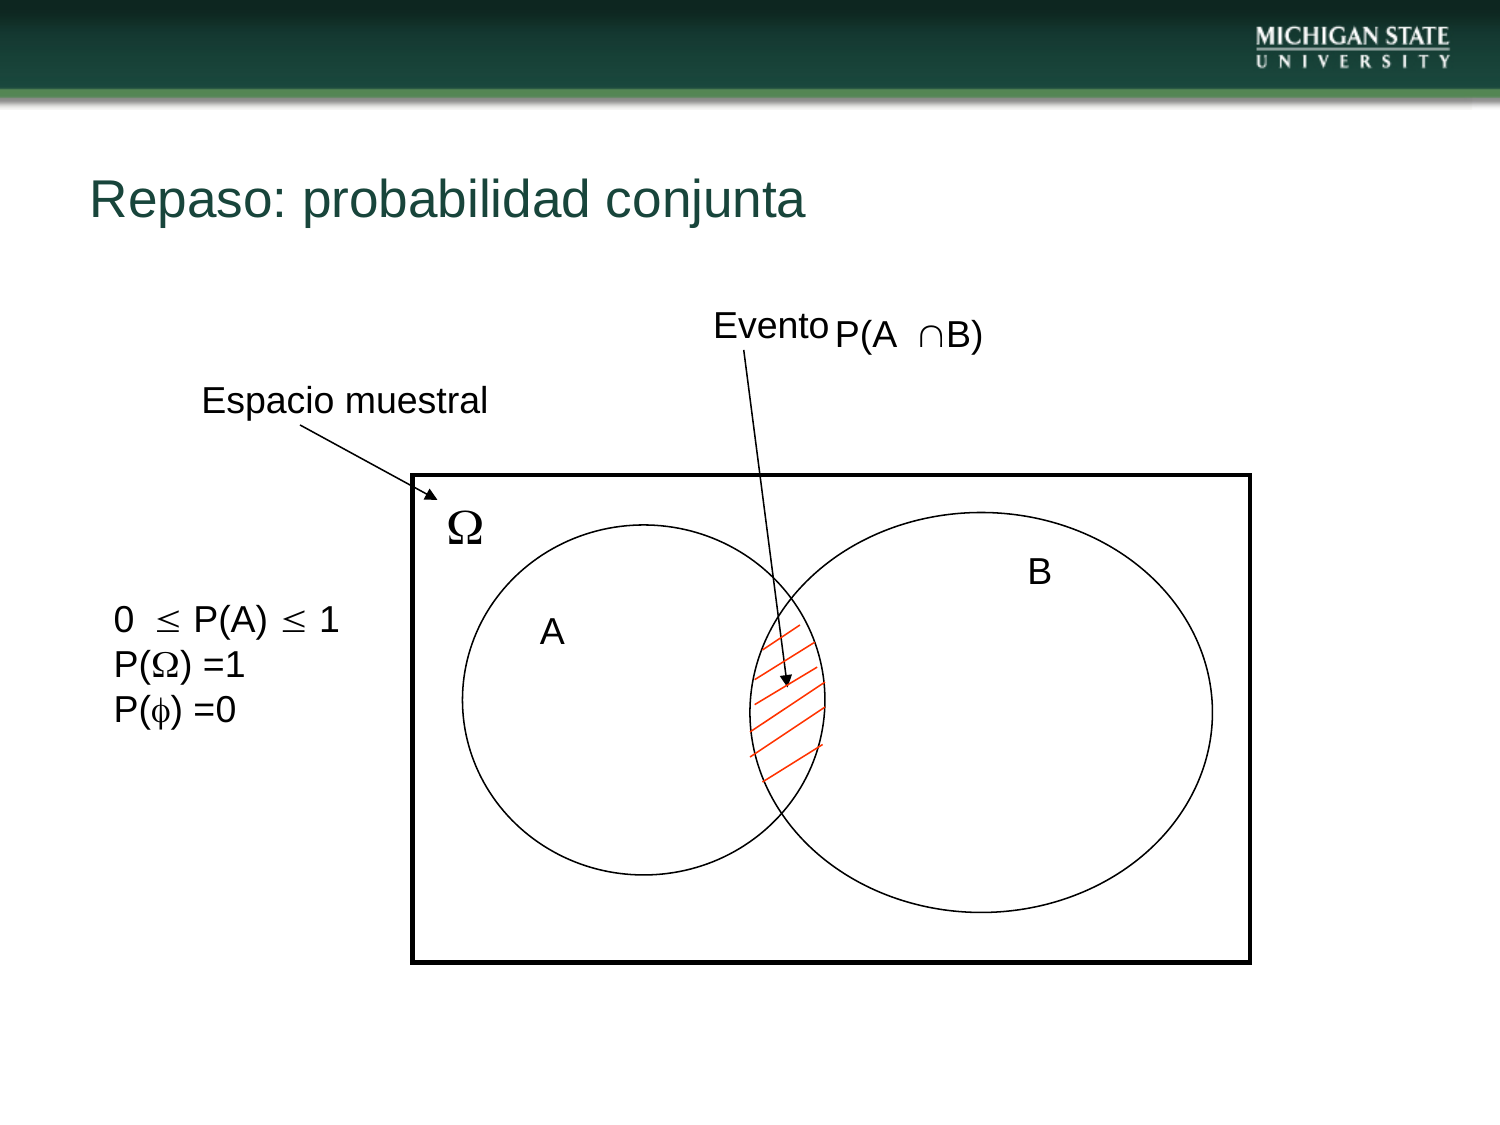

# Repaso: probabilidad conjunta
Evento
P(A ∩B)

Espacio muestral

Ω

B
0 ≤ P(A) ≤ 1
P(Ω) =1
P(φ) =0
A